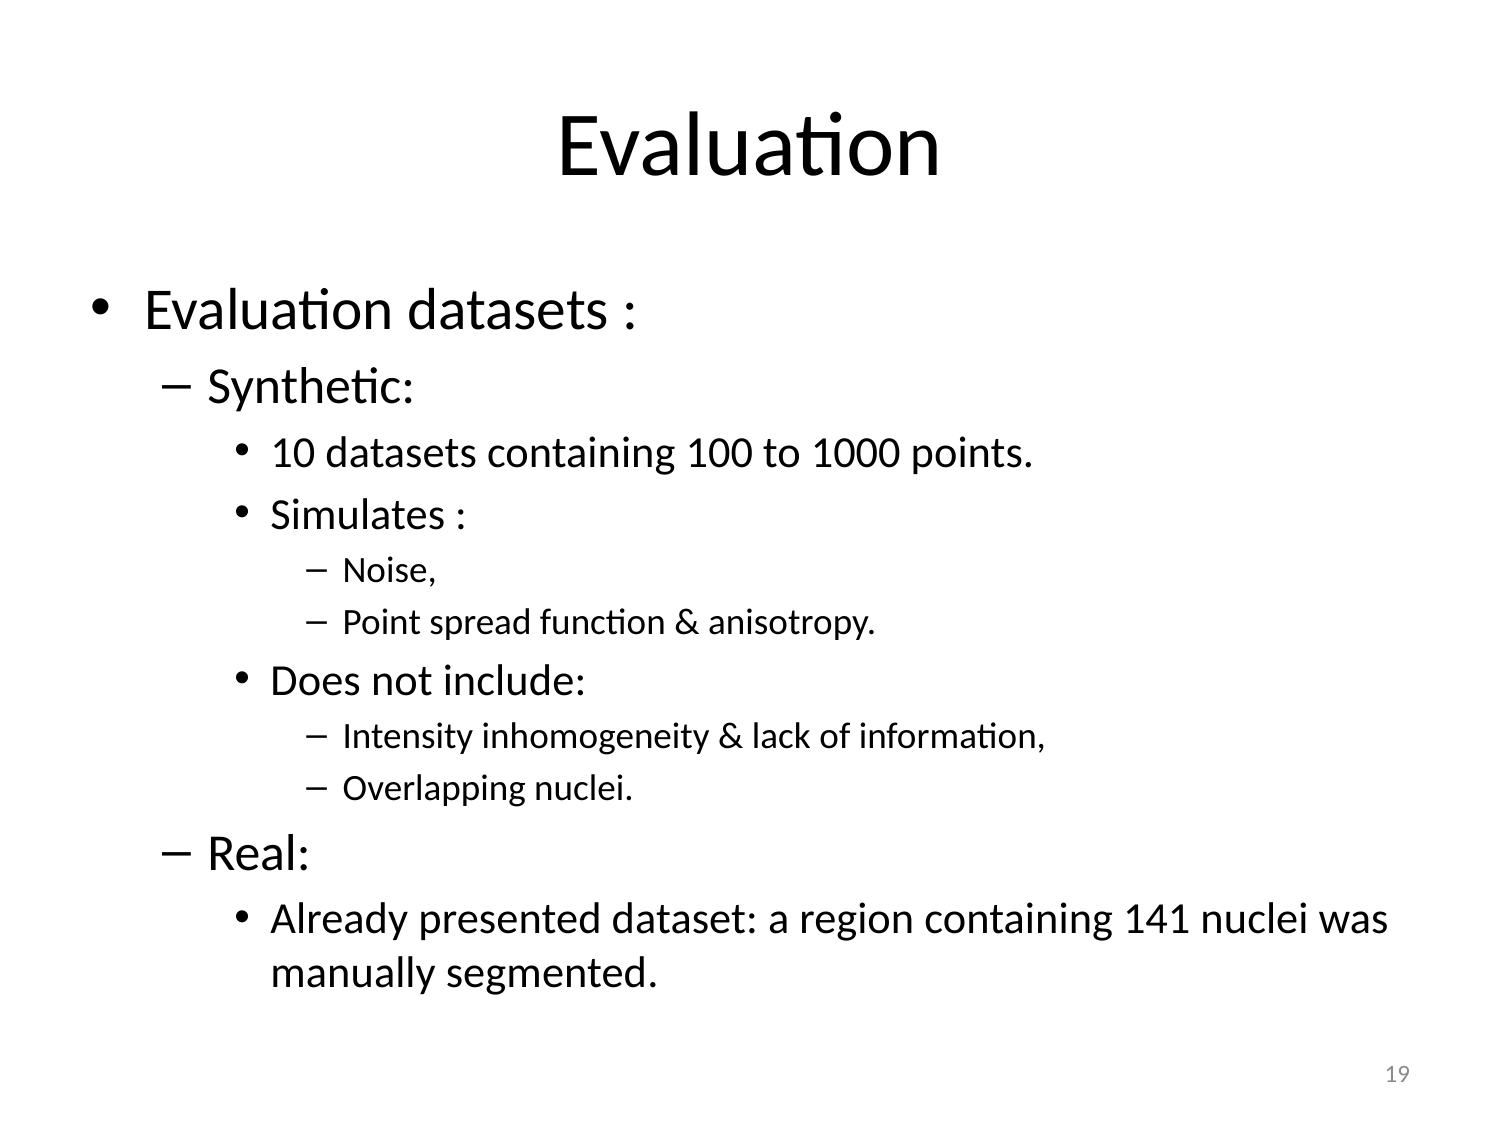

# Evaluation
Evaluation datasets :
Synthetic:
10 datasets containing 100 to 1000 points.
Simulates :
Noise,
Point spread function & anisotropy.
Does not include:
Intensity inhomogeneity & lack of information,
Overlapping nuclei.
Real:
Already presented dataset: a region containing 141 nuclei was manually segmented.
19